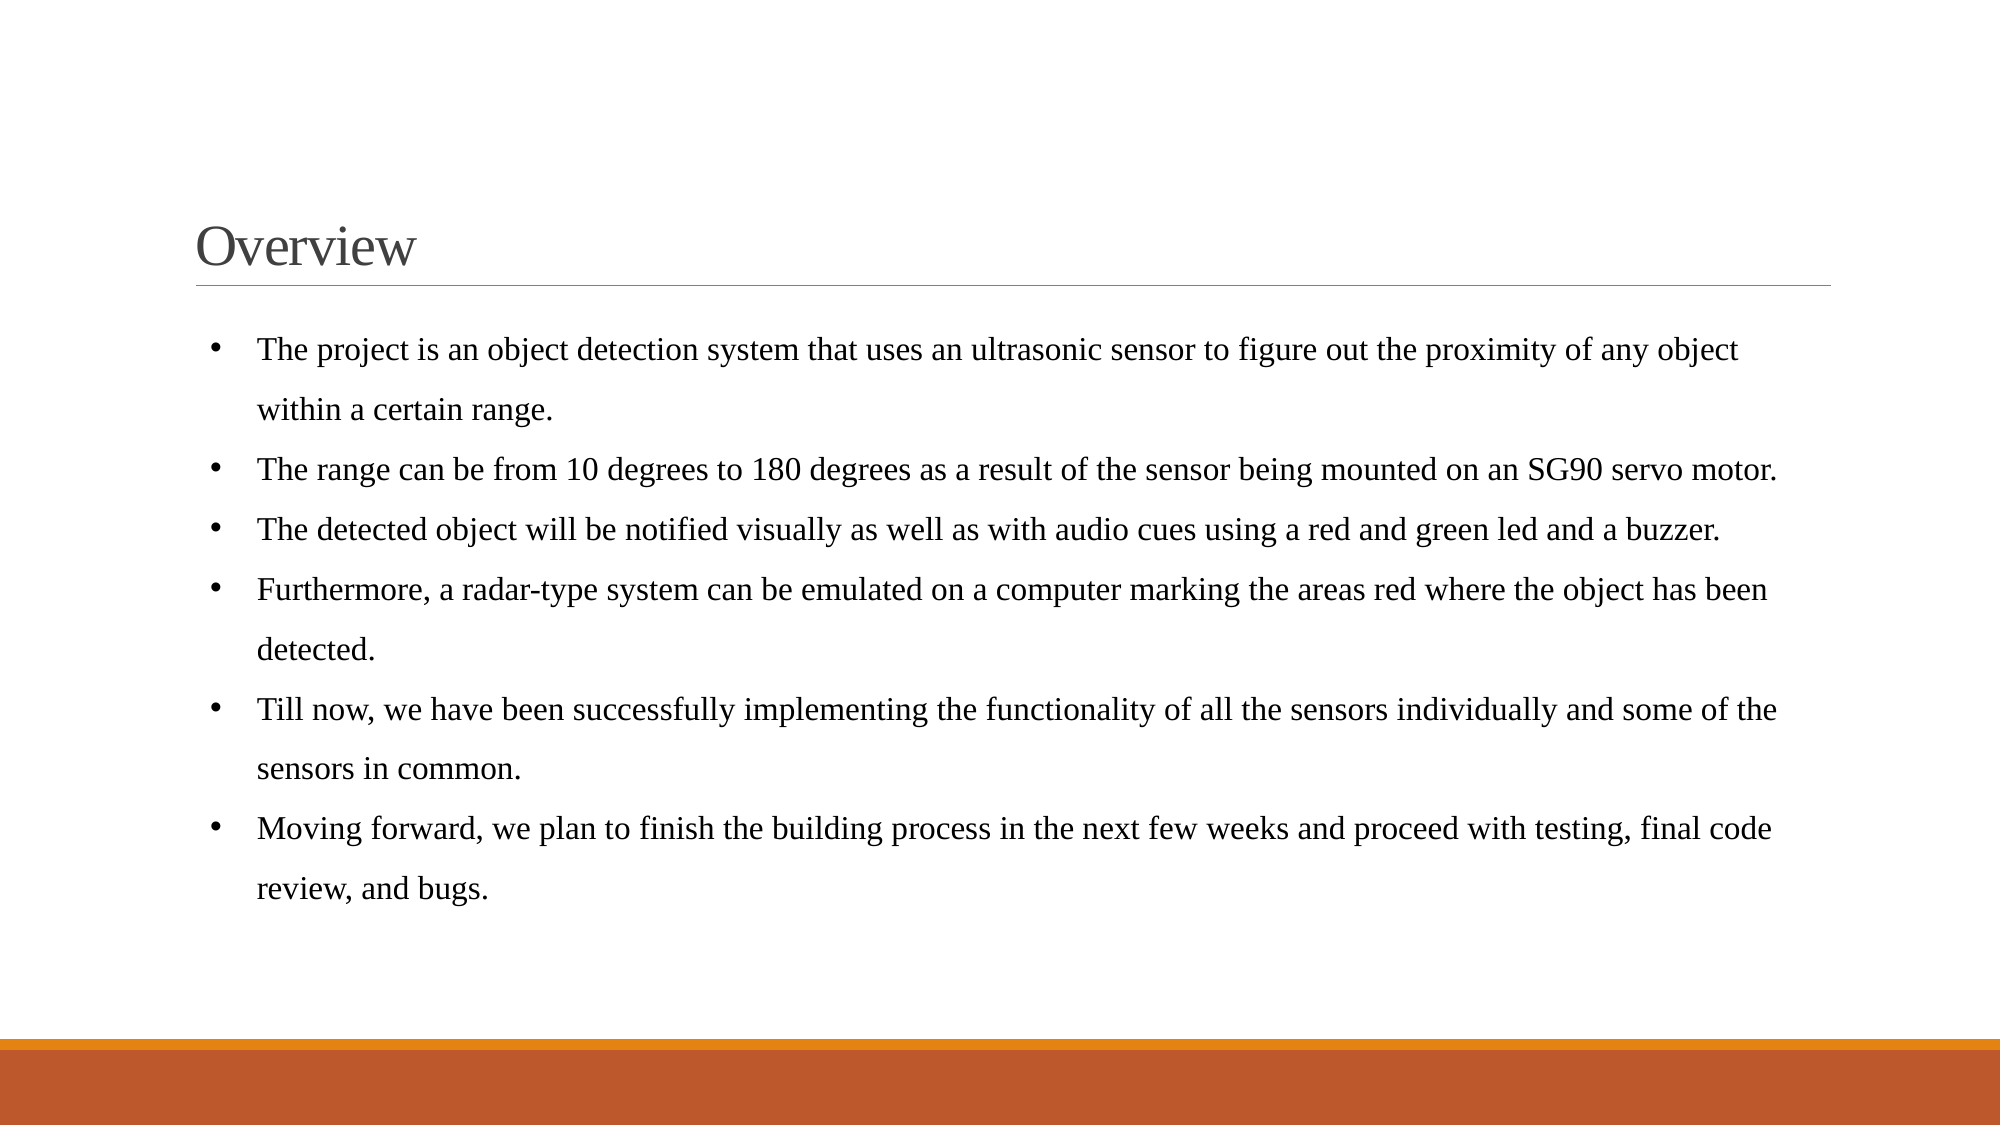

# Overview
The project is an object detection system that uses an ultrasonic sensor to figure out the proximity of any object within a certain range.
The range can be from 10 degrees to 180 degrees as a result of the sensor being mounted on an SG90 servo motor.
The detected object will be notified visually as well as with audio cues using a red and green led and a buzzer.
Furthermore, a radar-type system can be emulated on a computer marking the areas red where the object has been detected.
Till now, we have been successfully implementing the functionality of all the sensors individually and some of the sensors in common.
Moving forward, we plan to finish the building process in the next few weeks and proceed with testing, final code review, and bugs.